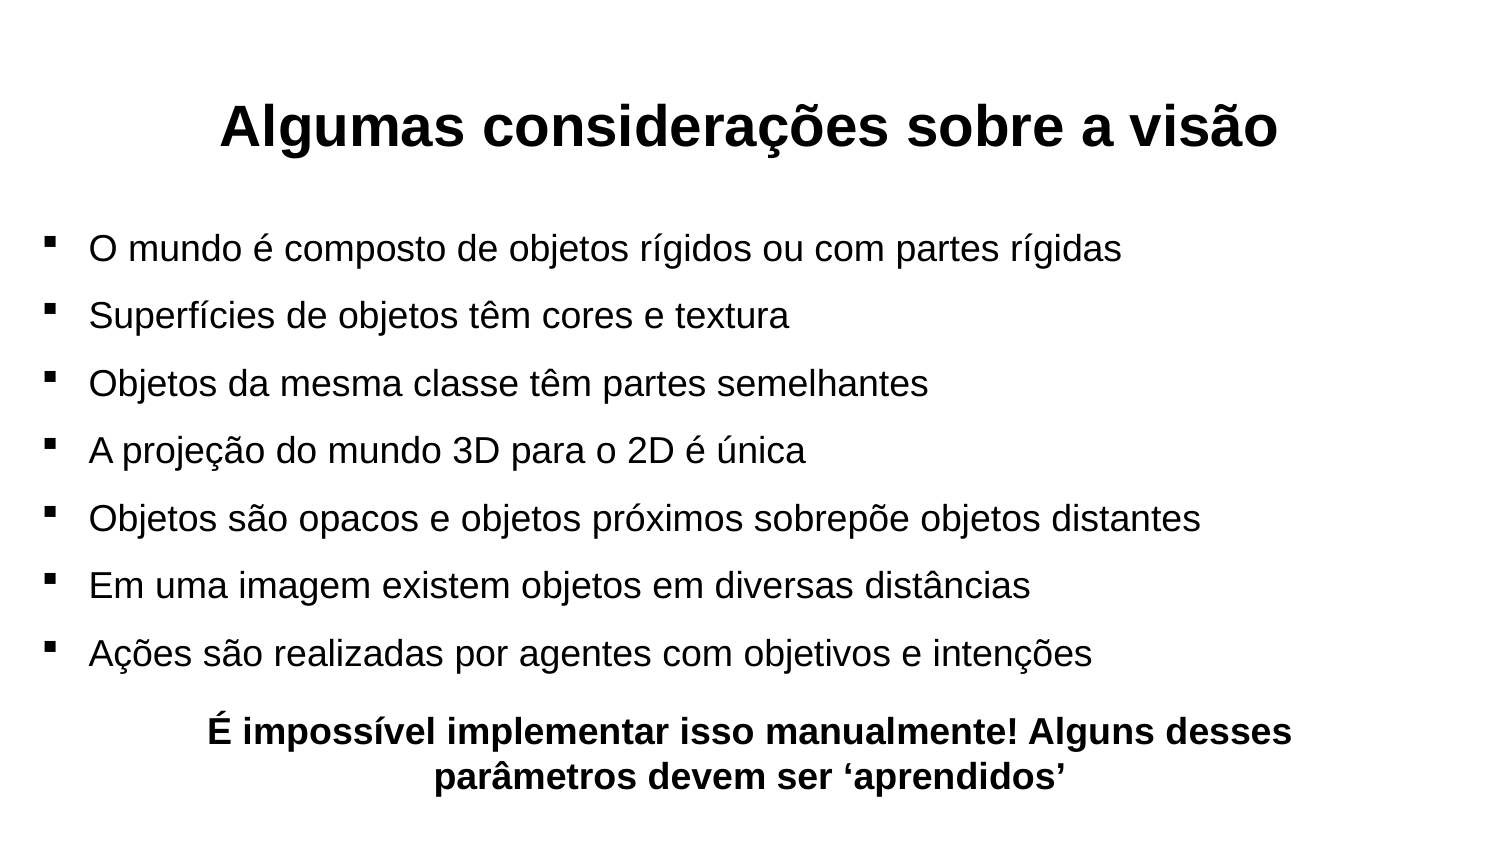

Algumas considerações sobre a visão
O mundo é composto de objetos rígidos ou com partes rígidas
Superfícies de objetos têm cores e textura
Objetos da mesma classe têm partes semelhantes
A projeção do mundo 3D para o 2D é única
Objetos são opacos e objetos próximos sobrepõe objetos distantes
Em uma imagem existem objetos em diversas distâncias
Ações são realizadas por agentes com objetivos e intenções
É impossível implementar isso manualmente! Alguns desses parâmetros devem ser ‘aprendidos’